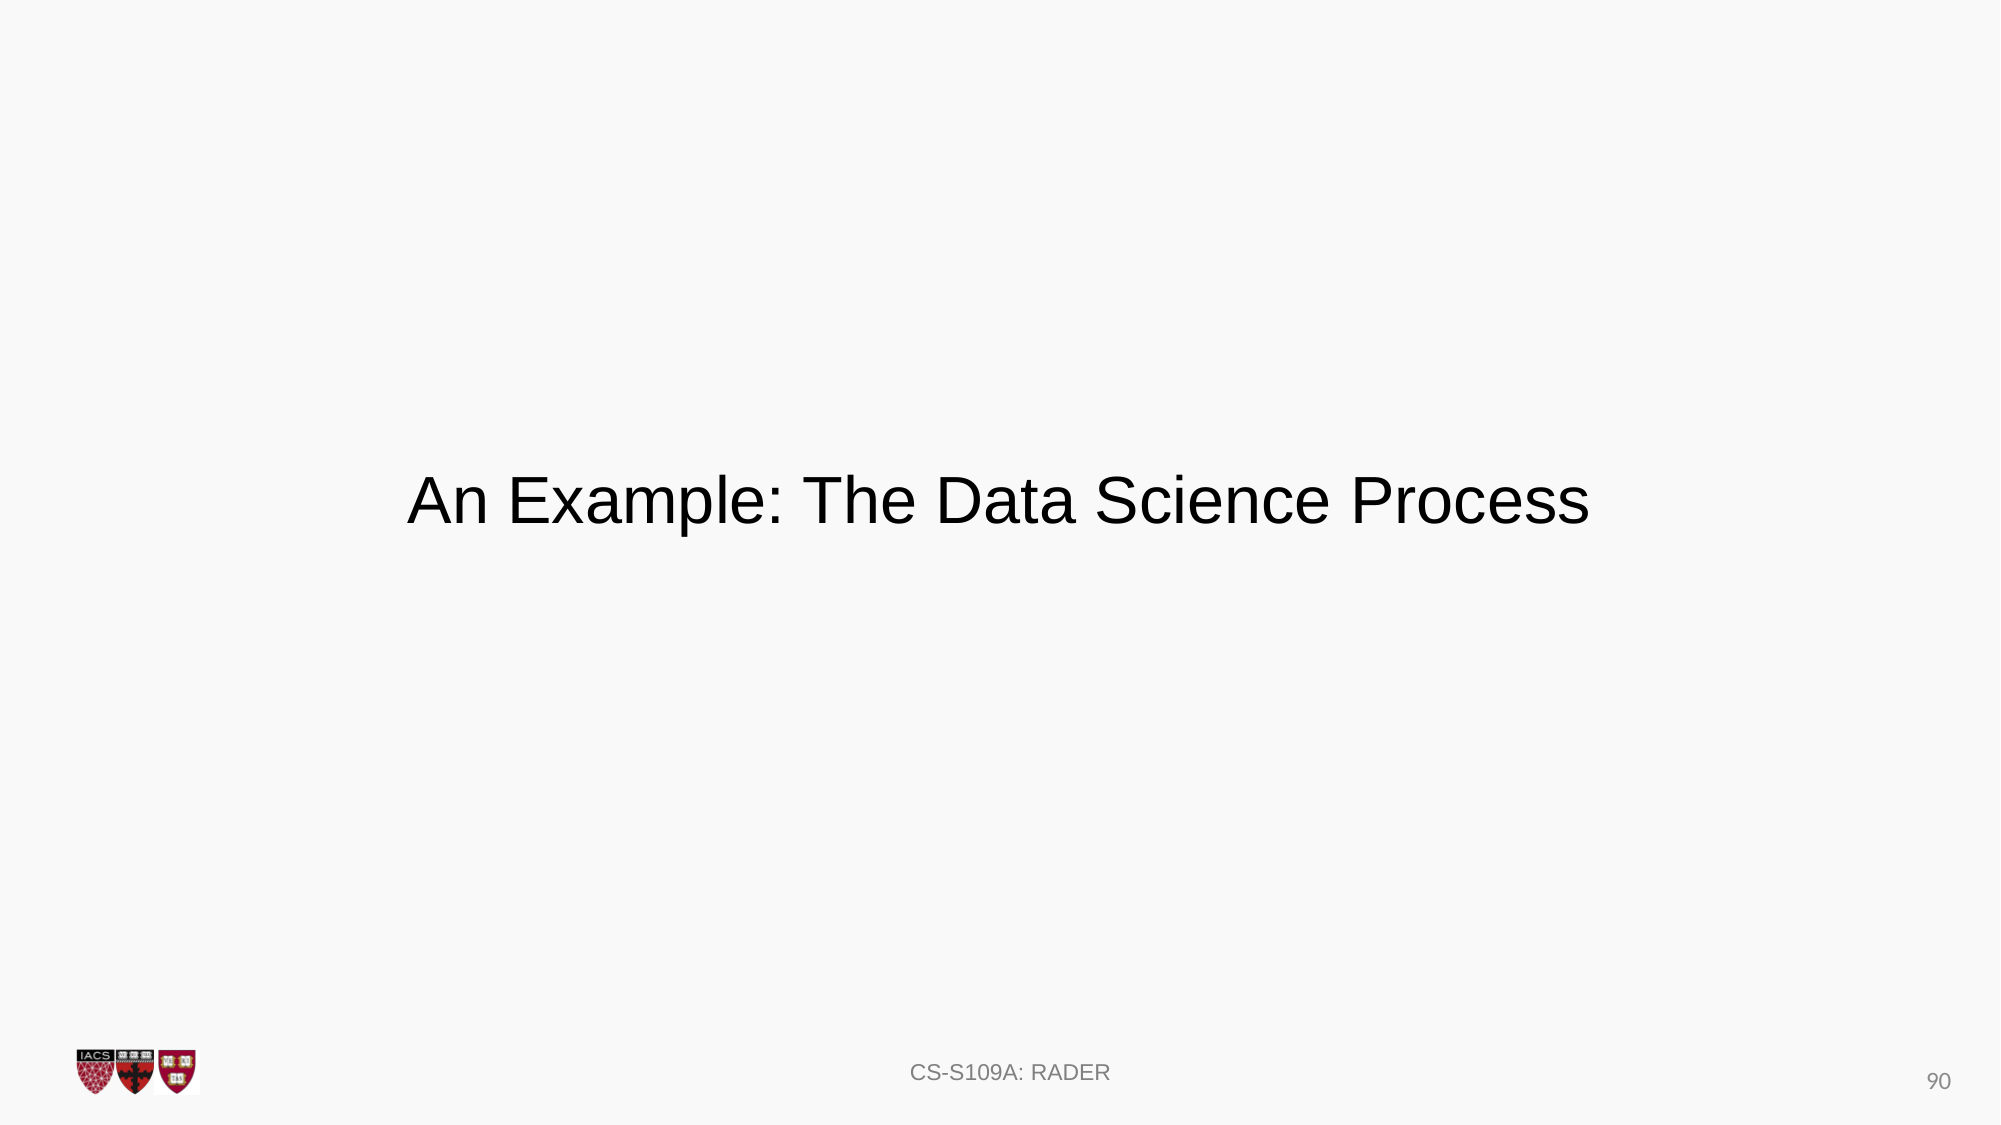

# An Example: The Data Science Process
90